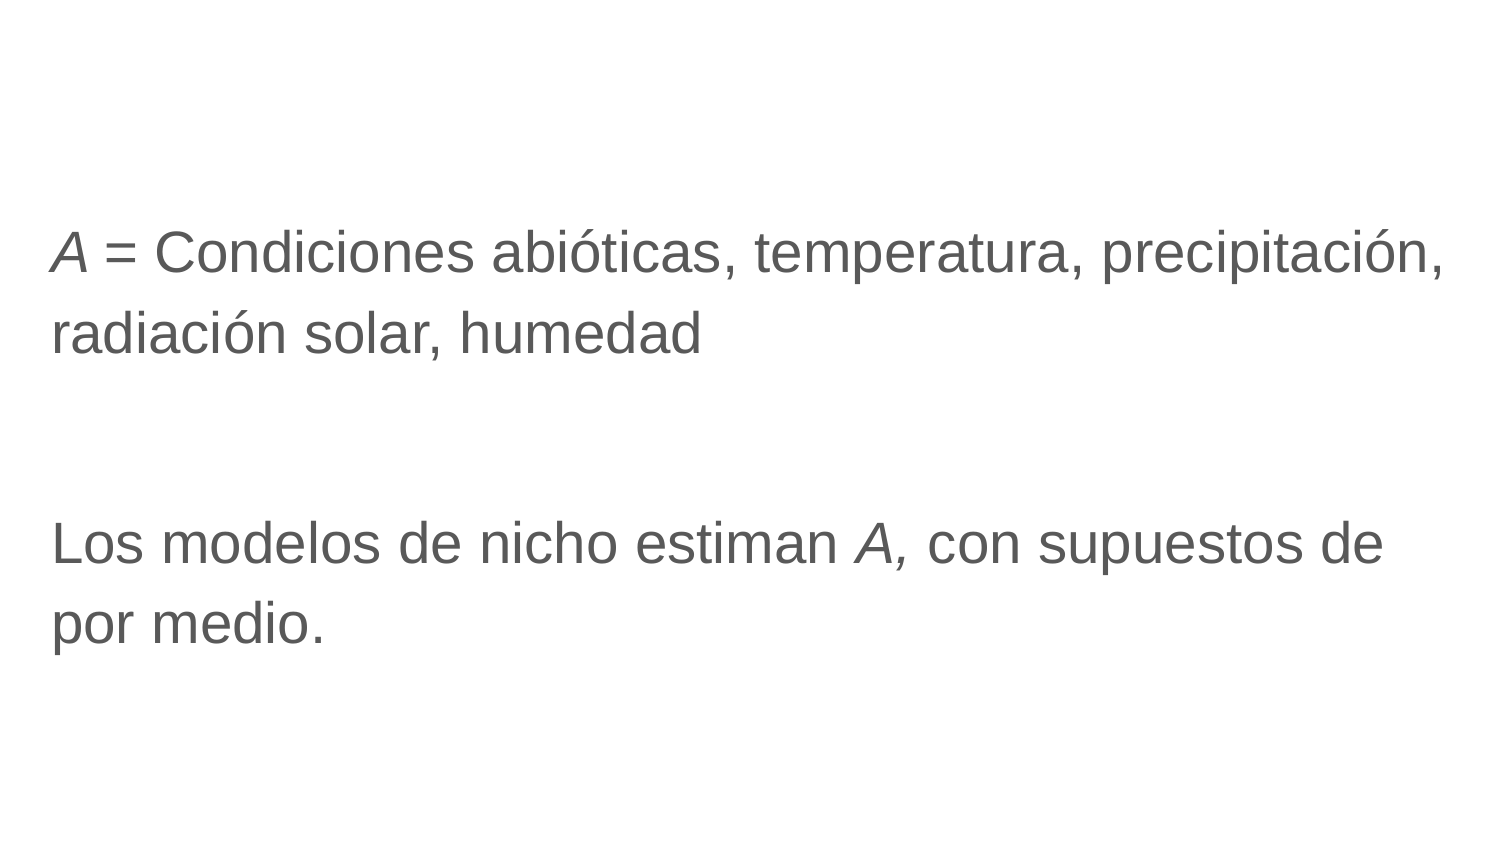

#
A = Condiciones abióticas, temperatura, precipitación, radiación solar, humedad

Los modelos de nicho estiman A, con supuestos de por medio.